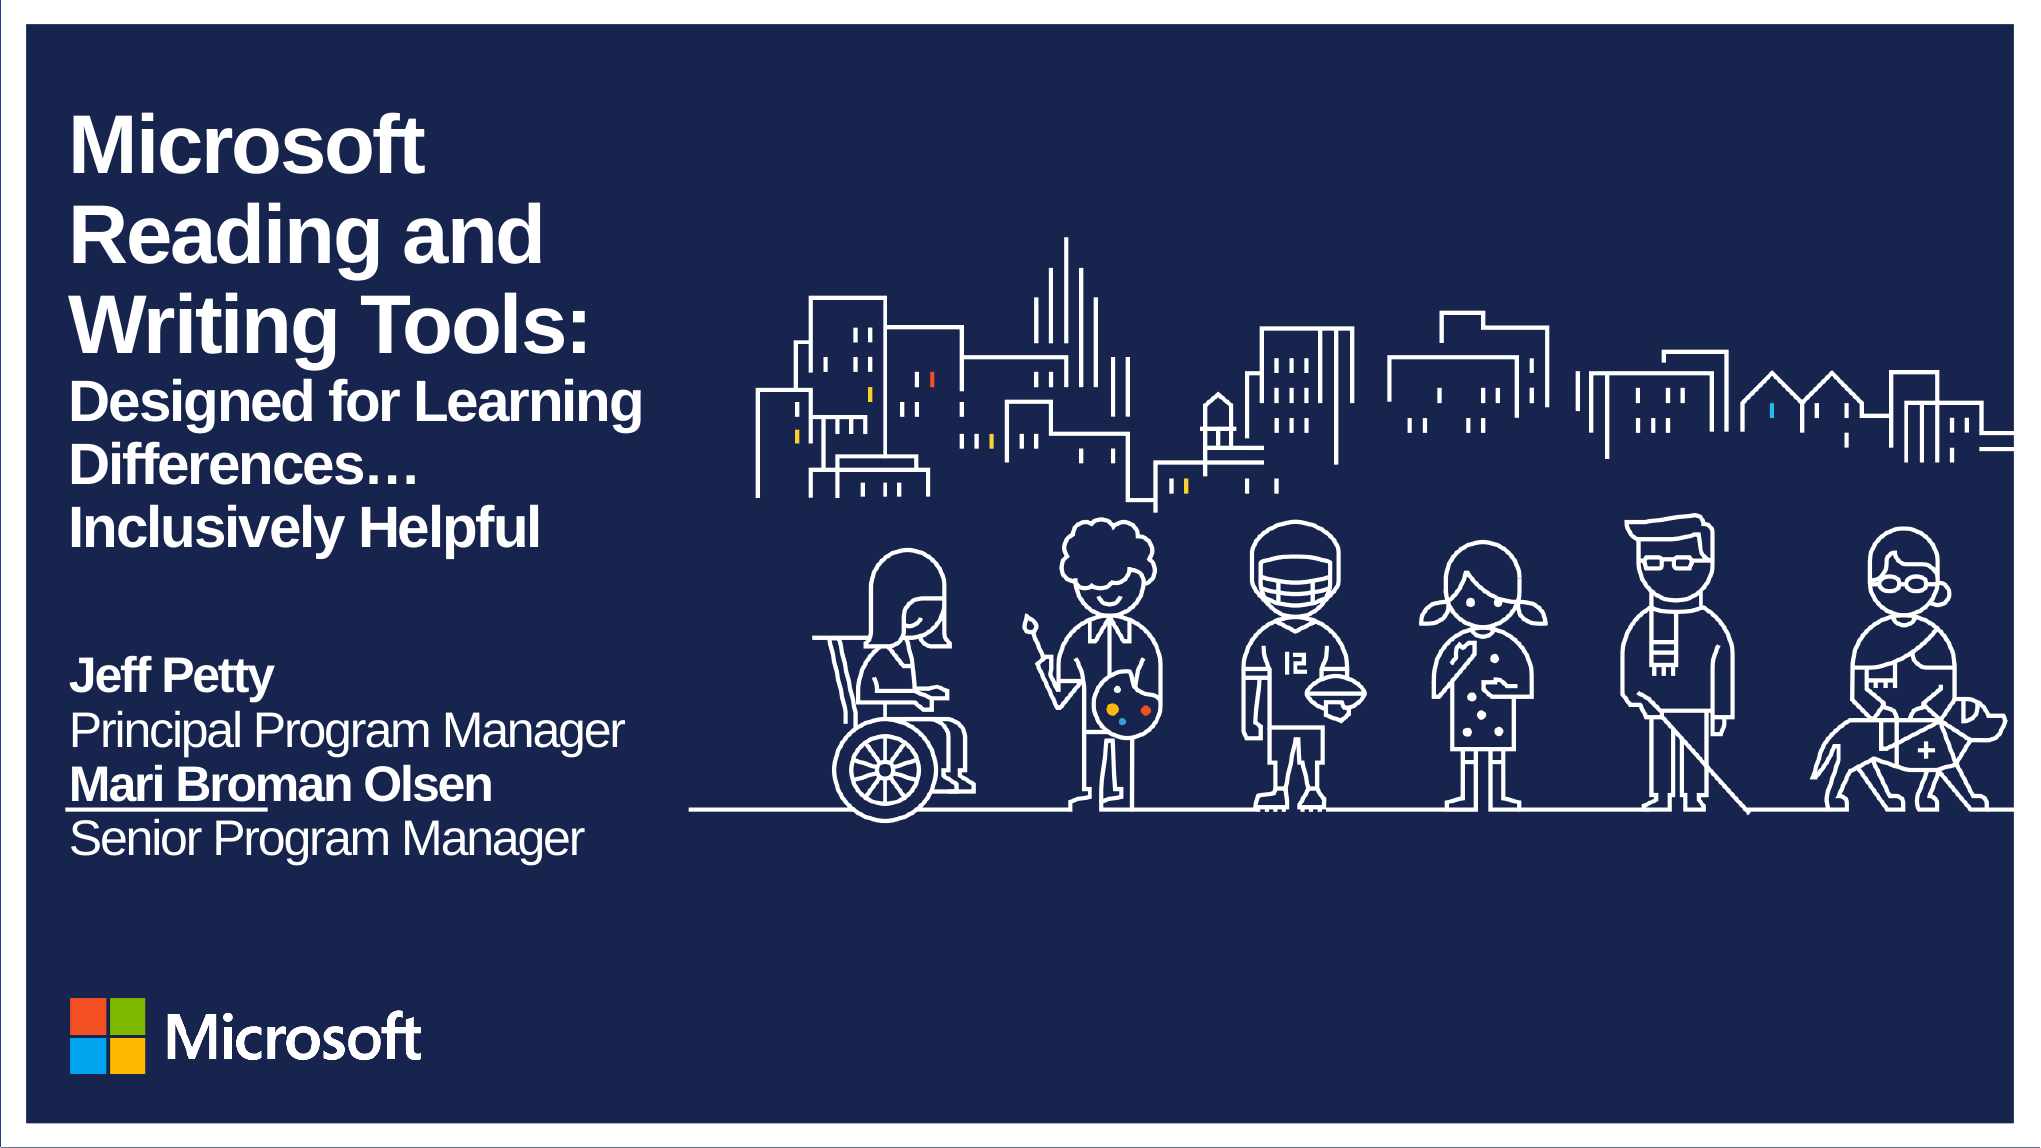

Microsoft Reading and Writing Tools: Designed for Learning Differences…
Inclusively Helpful
Jeff Petty
Principal Program Manager
Mari Broman Olsen
Senior Program Manager